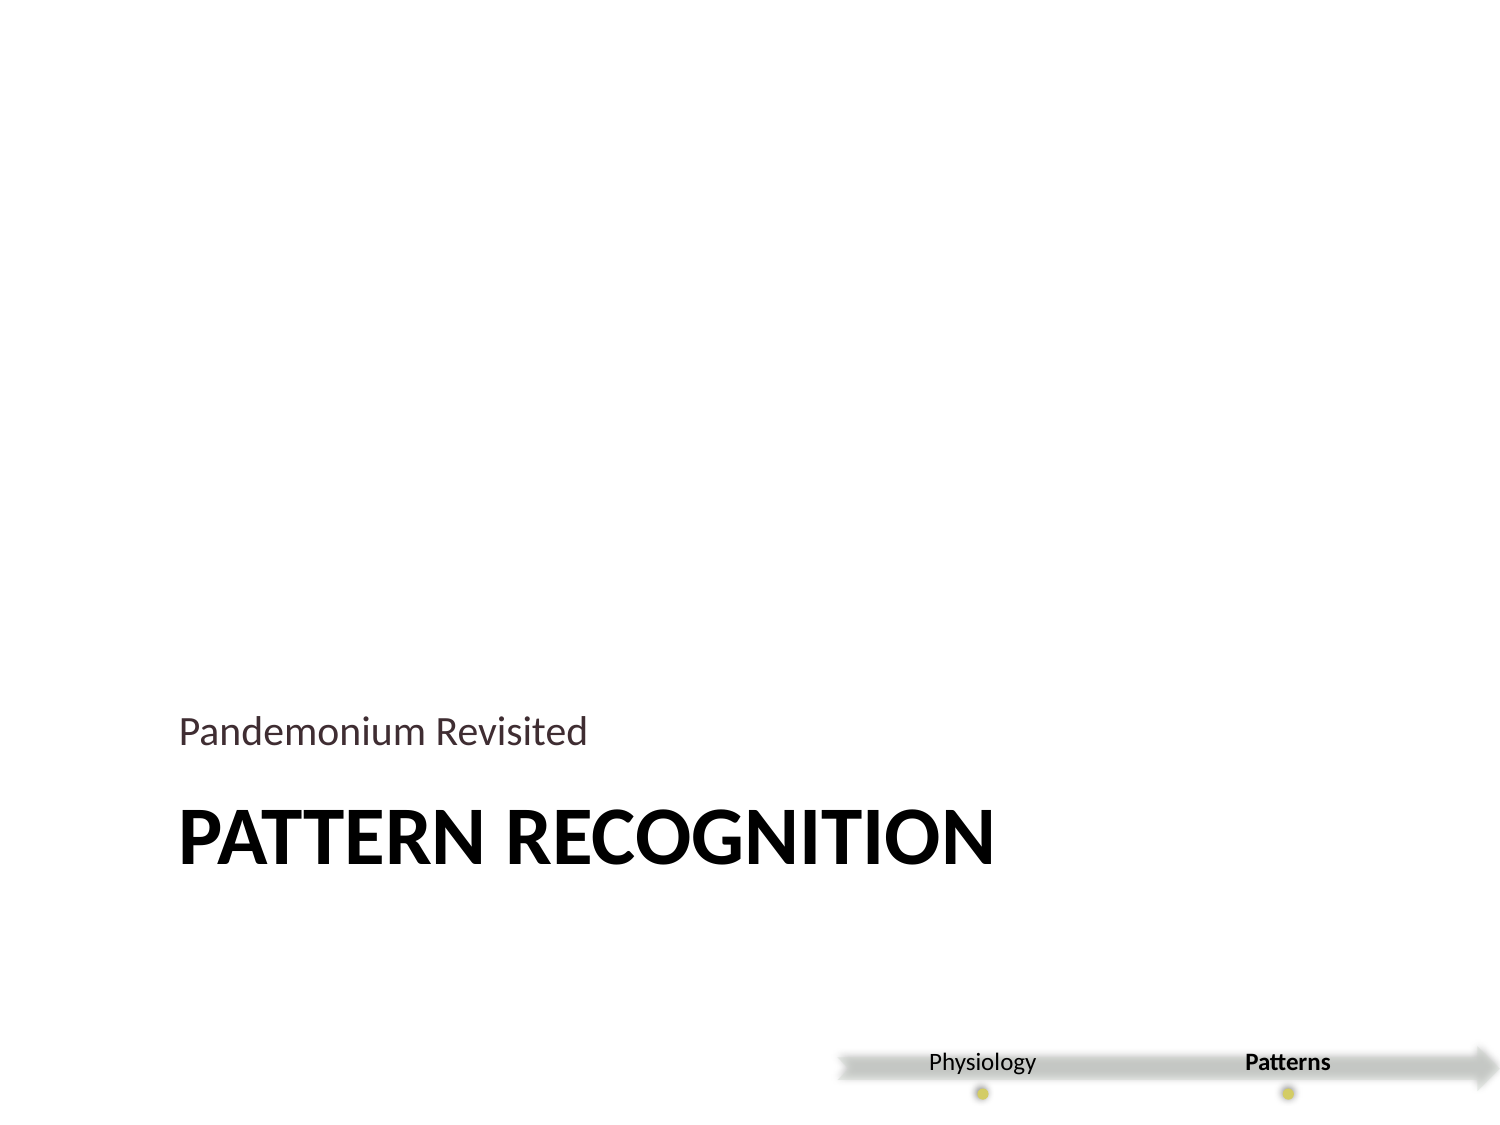

Pandemonium Revisited
# Pattern Recognition
Physiology
Patterns